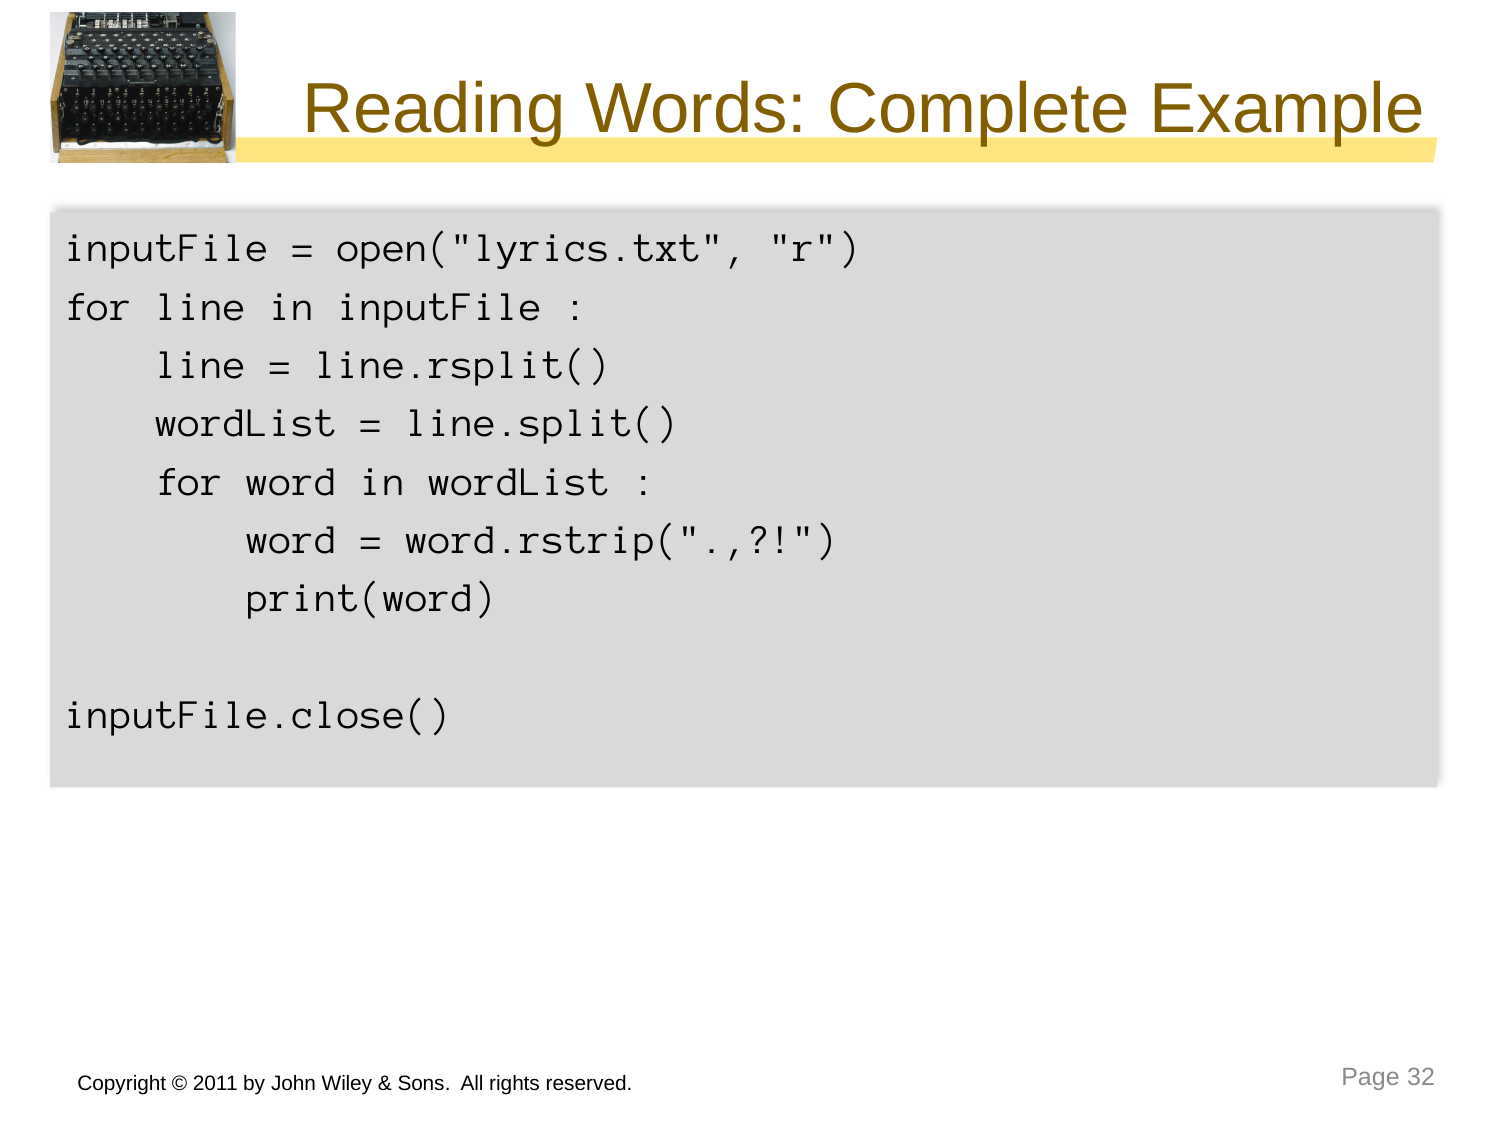

# Reading Words: Complete Example
inputFile = open("lyrics.txt", "r")
for line in inputFile :
    line = line.rsplit()
    wordList = line.split()
    for word in wordList :
        word = word.rstrip(".,?!")
        print(word)

inputFile.close()

Copyright © 2011 by John Wiley & Sons.  All rights reserved.
Page 32